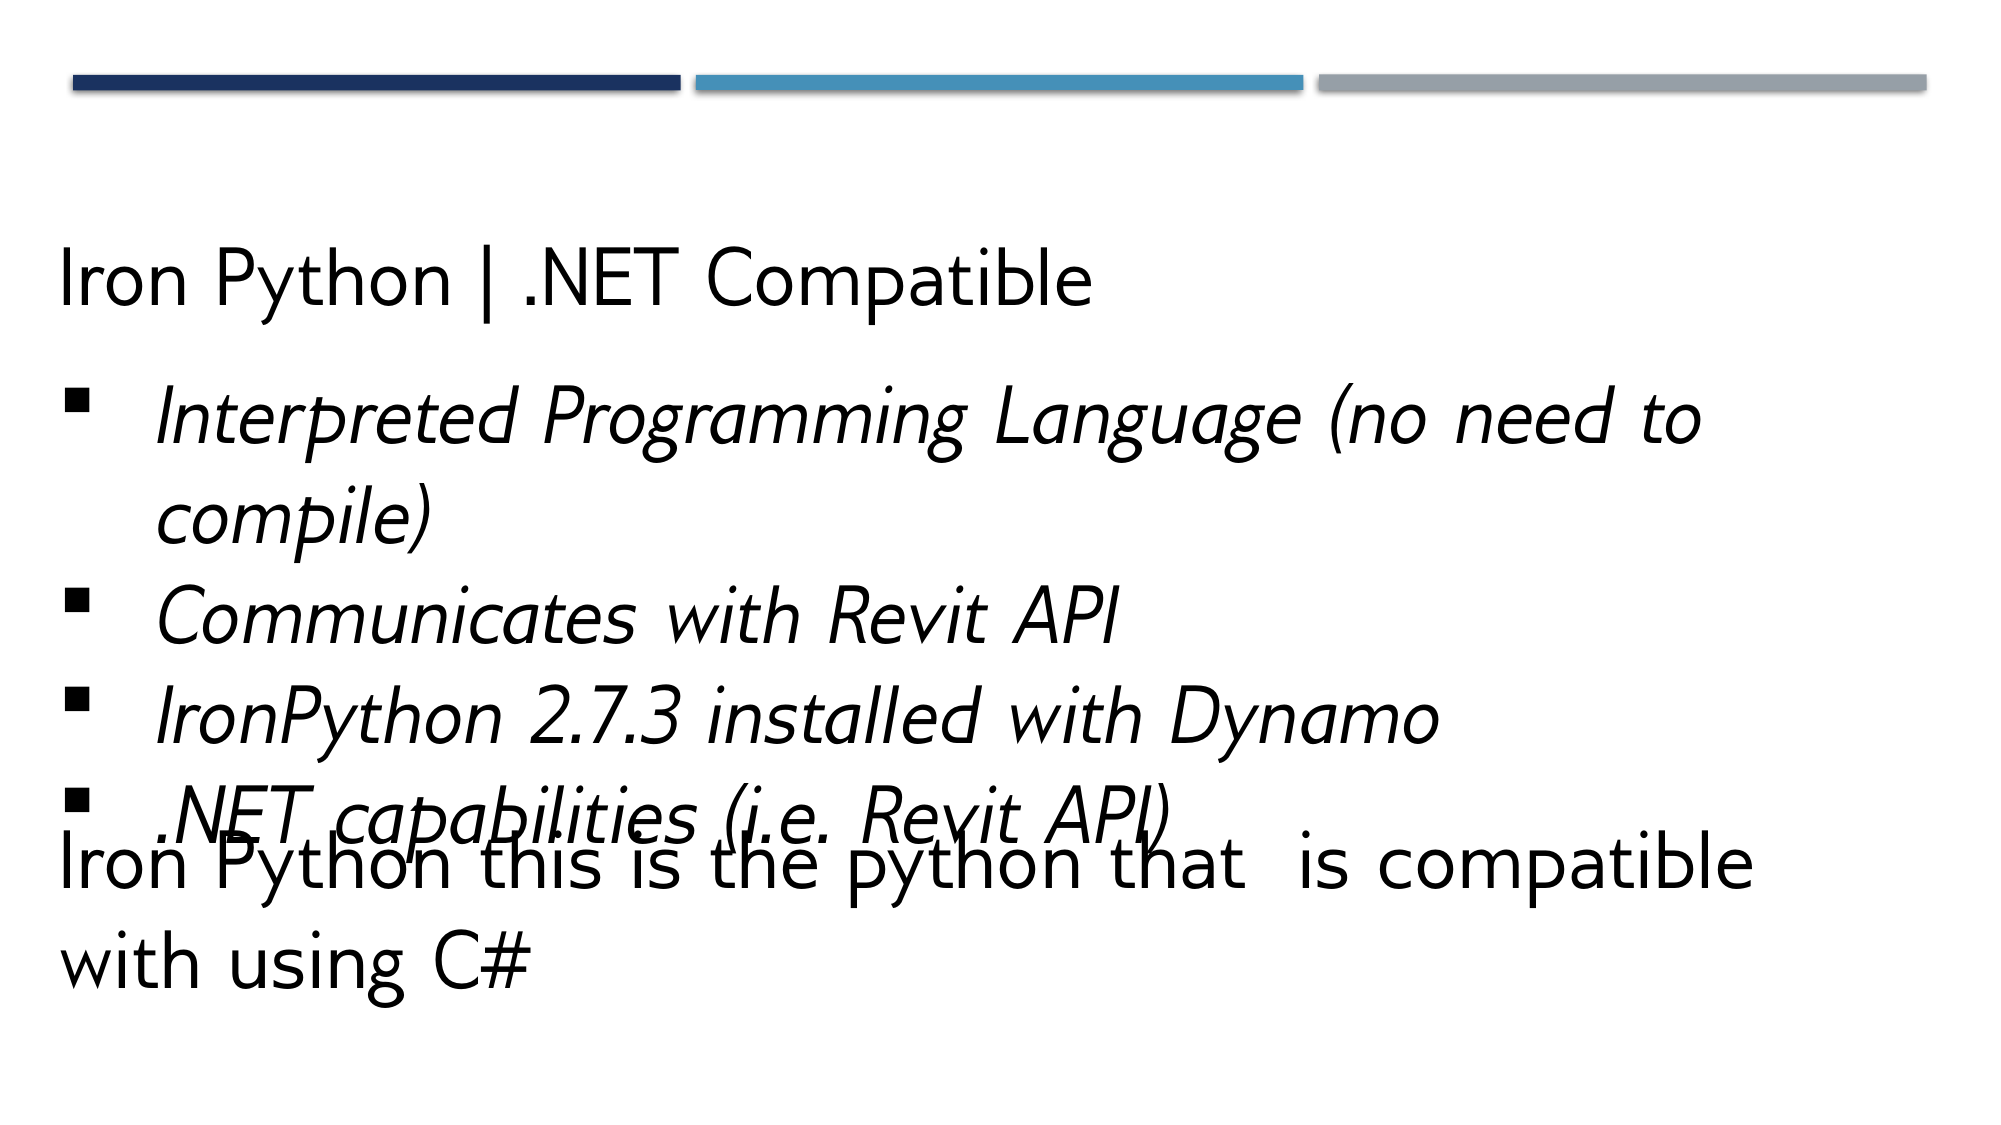

Iron Python | .NET Compatible
Interpreted Programming Language (no need to compile)
Communicates with Revit API
IronPython 2.7.3 installed with Dynamo
.NET capabilities (i.e. Revit API)
Iron Python this is the python that  is compatible with using C#